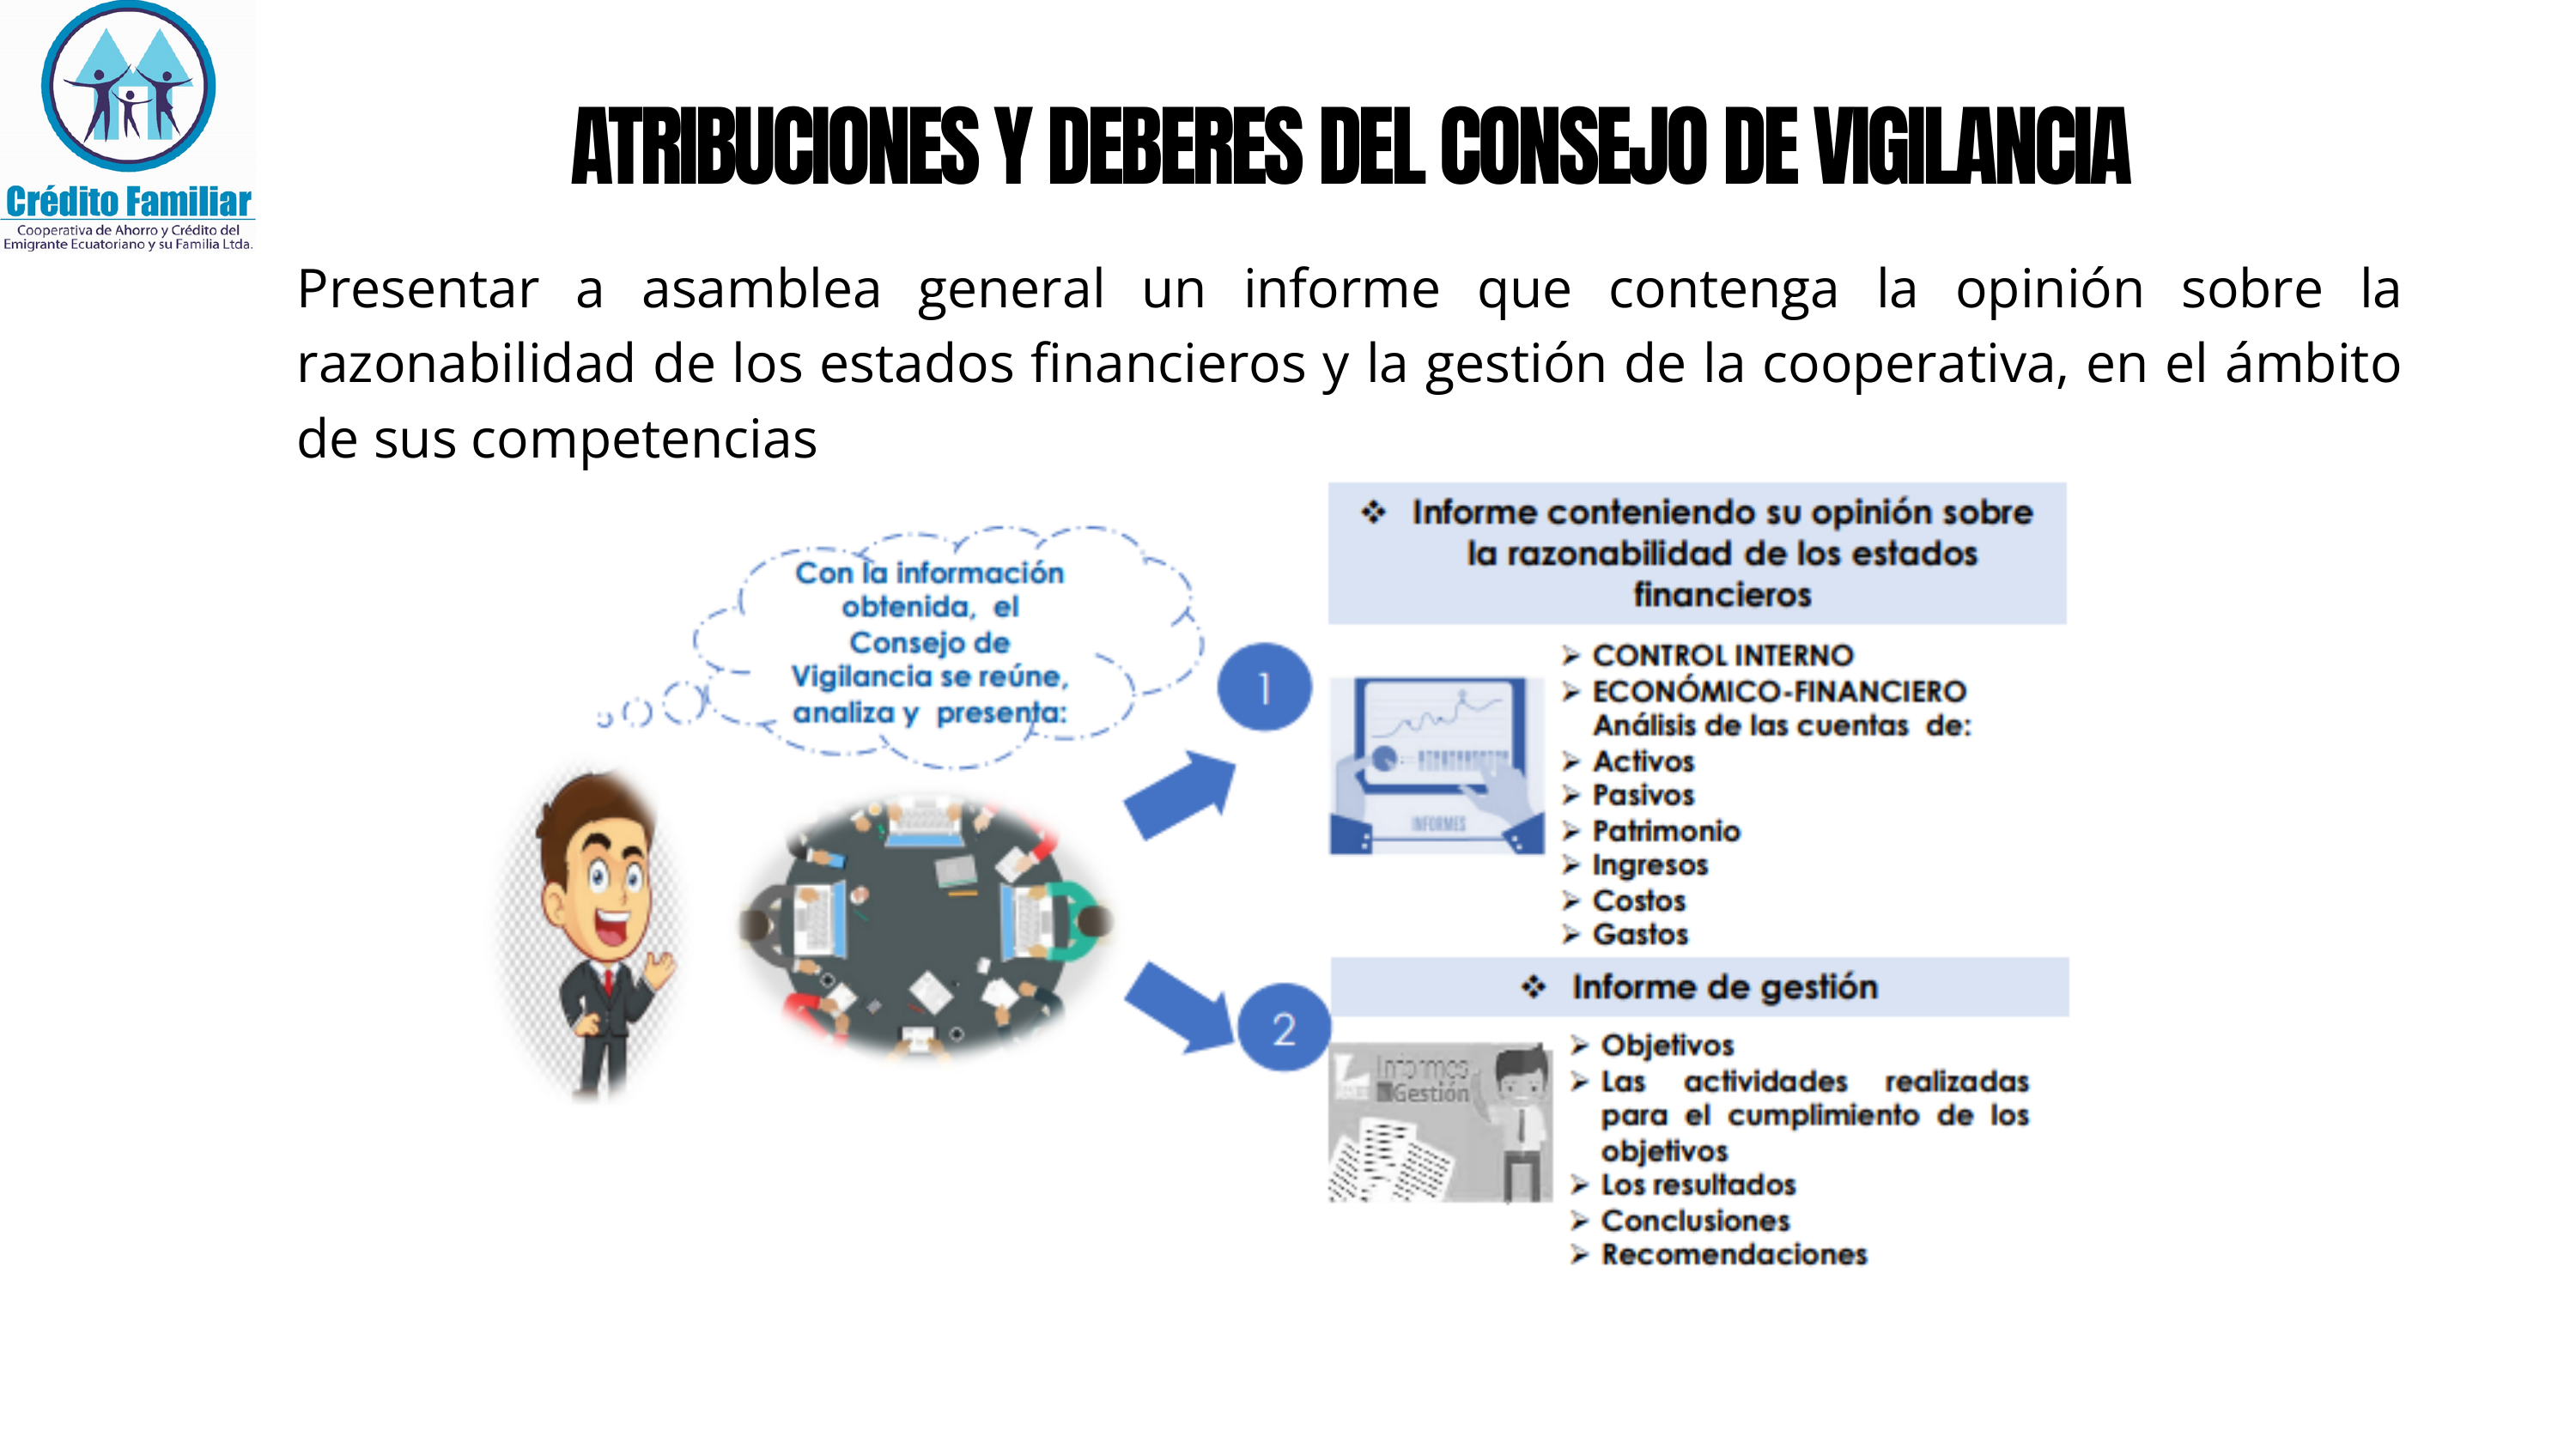

ATRIBUCIONES Y DEBERES DEL CONSEJO DE VIGILANCIA
Presentar a asamblea general un informe que contenga la opinión sobre la razonabilidad de los estados financieros y la gestión de la cooperativa, en el ámbito de sus competencias